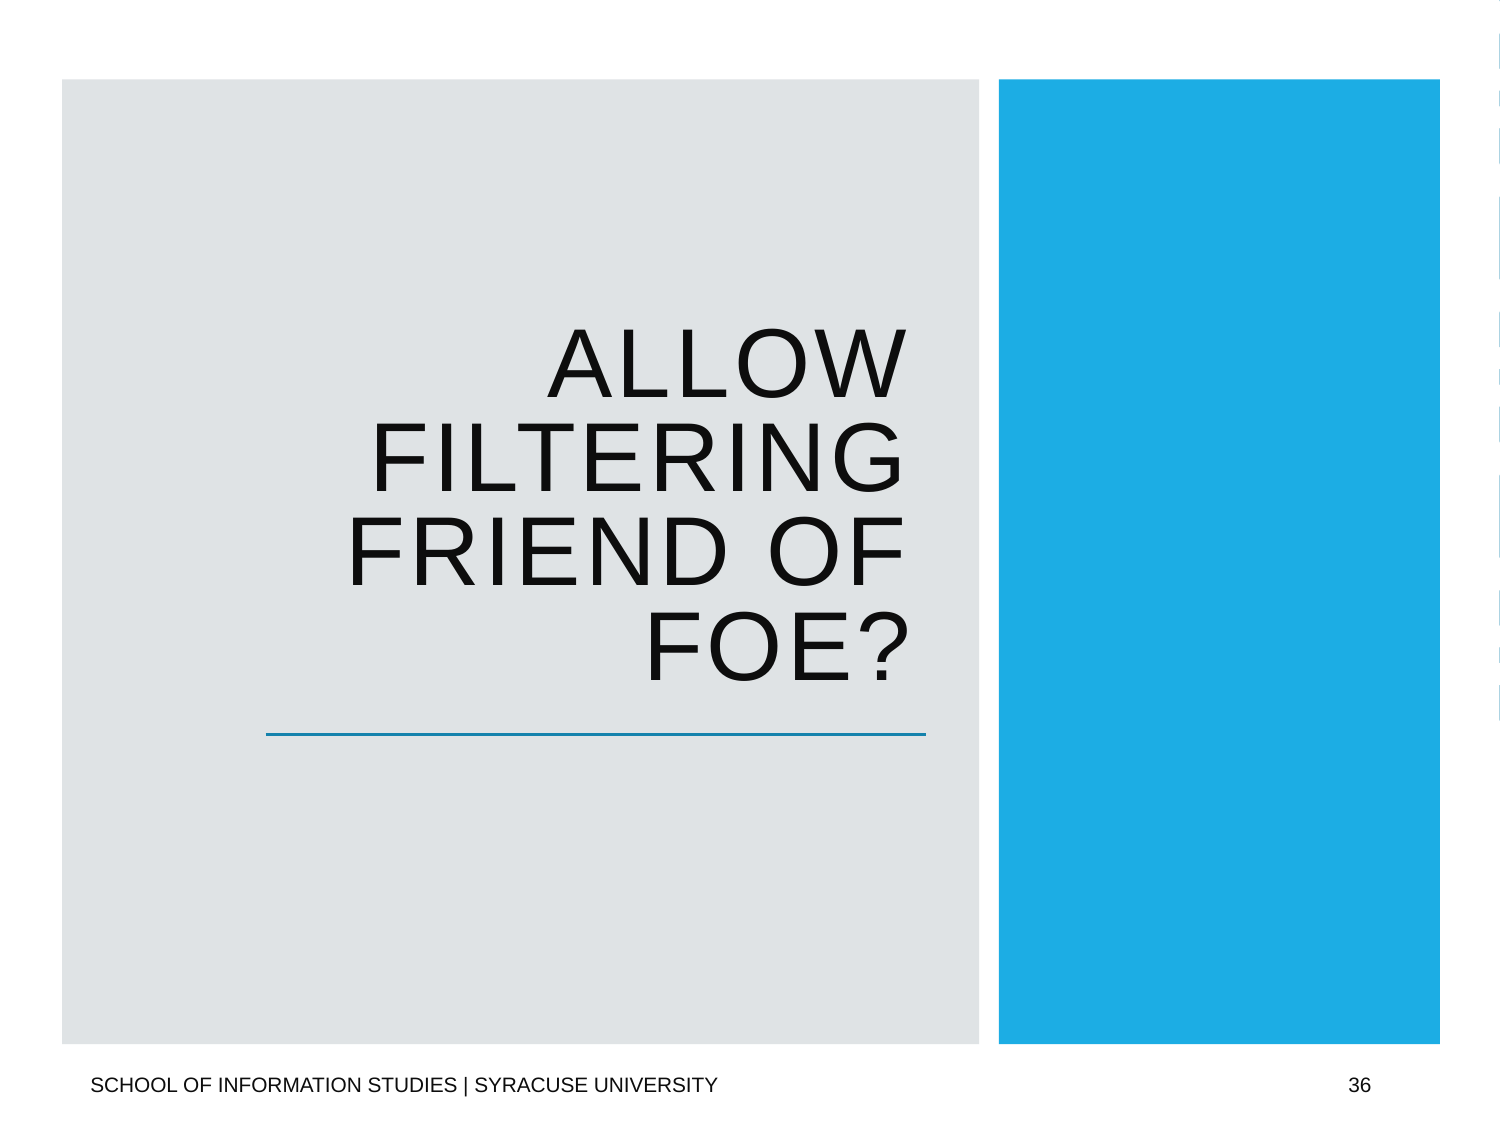

# Allow Filtering Friend of Foe?
School of Information Studies | Syracuse University
36